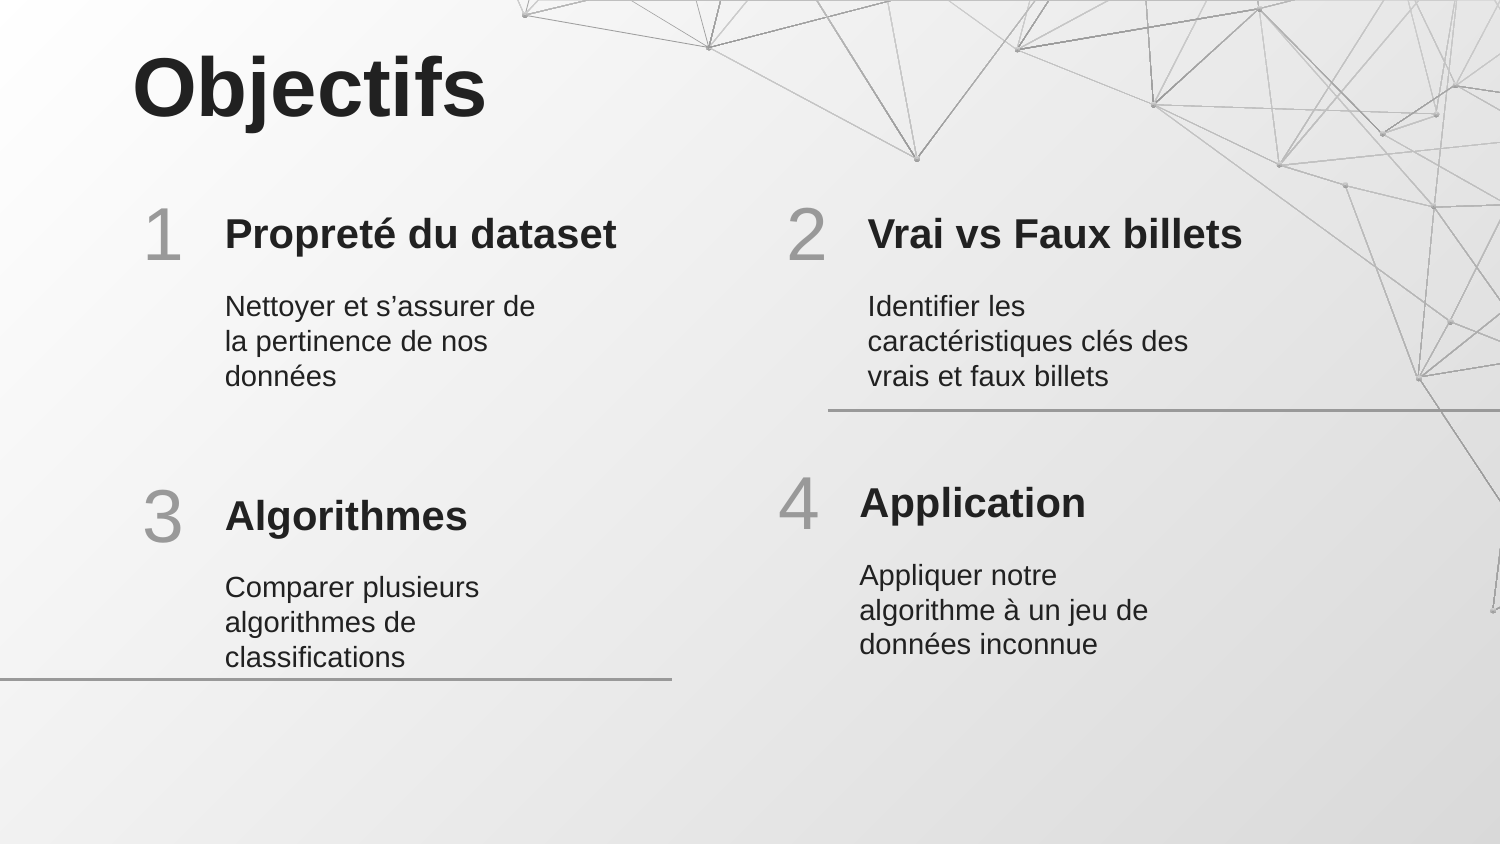

Objectifs
# 1
2
Propreté du dataset
Vrai vs Faux billets
Nettoyer et s’assurer de la pertinence de nos données
Identifier les caractéristiques clés des vrais et faux billets
4
Application
3
Algorithmes
Appliquer notre algorithme à un jeu de données inconnue
Comparer plusieurs algorithmes de classifications